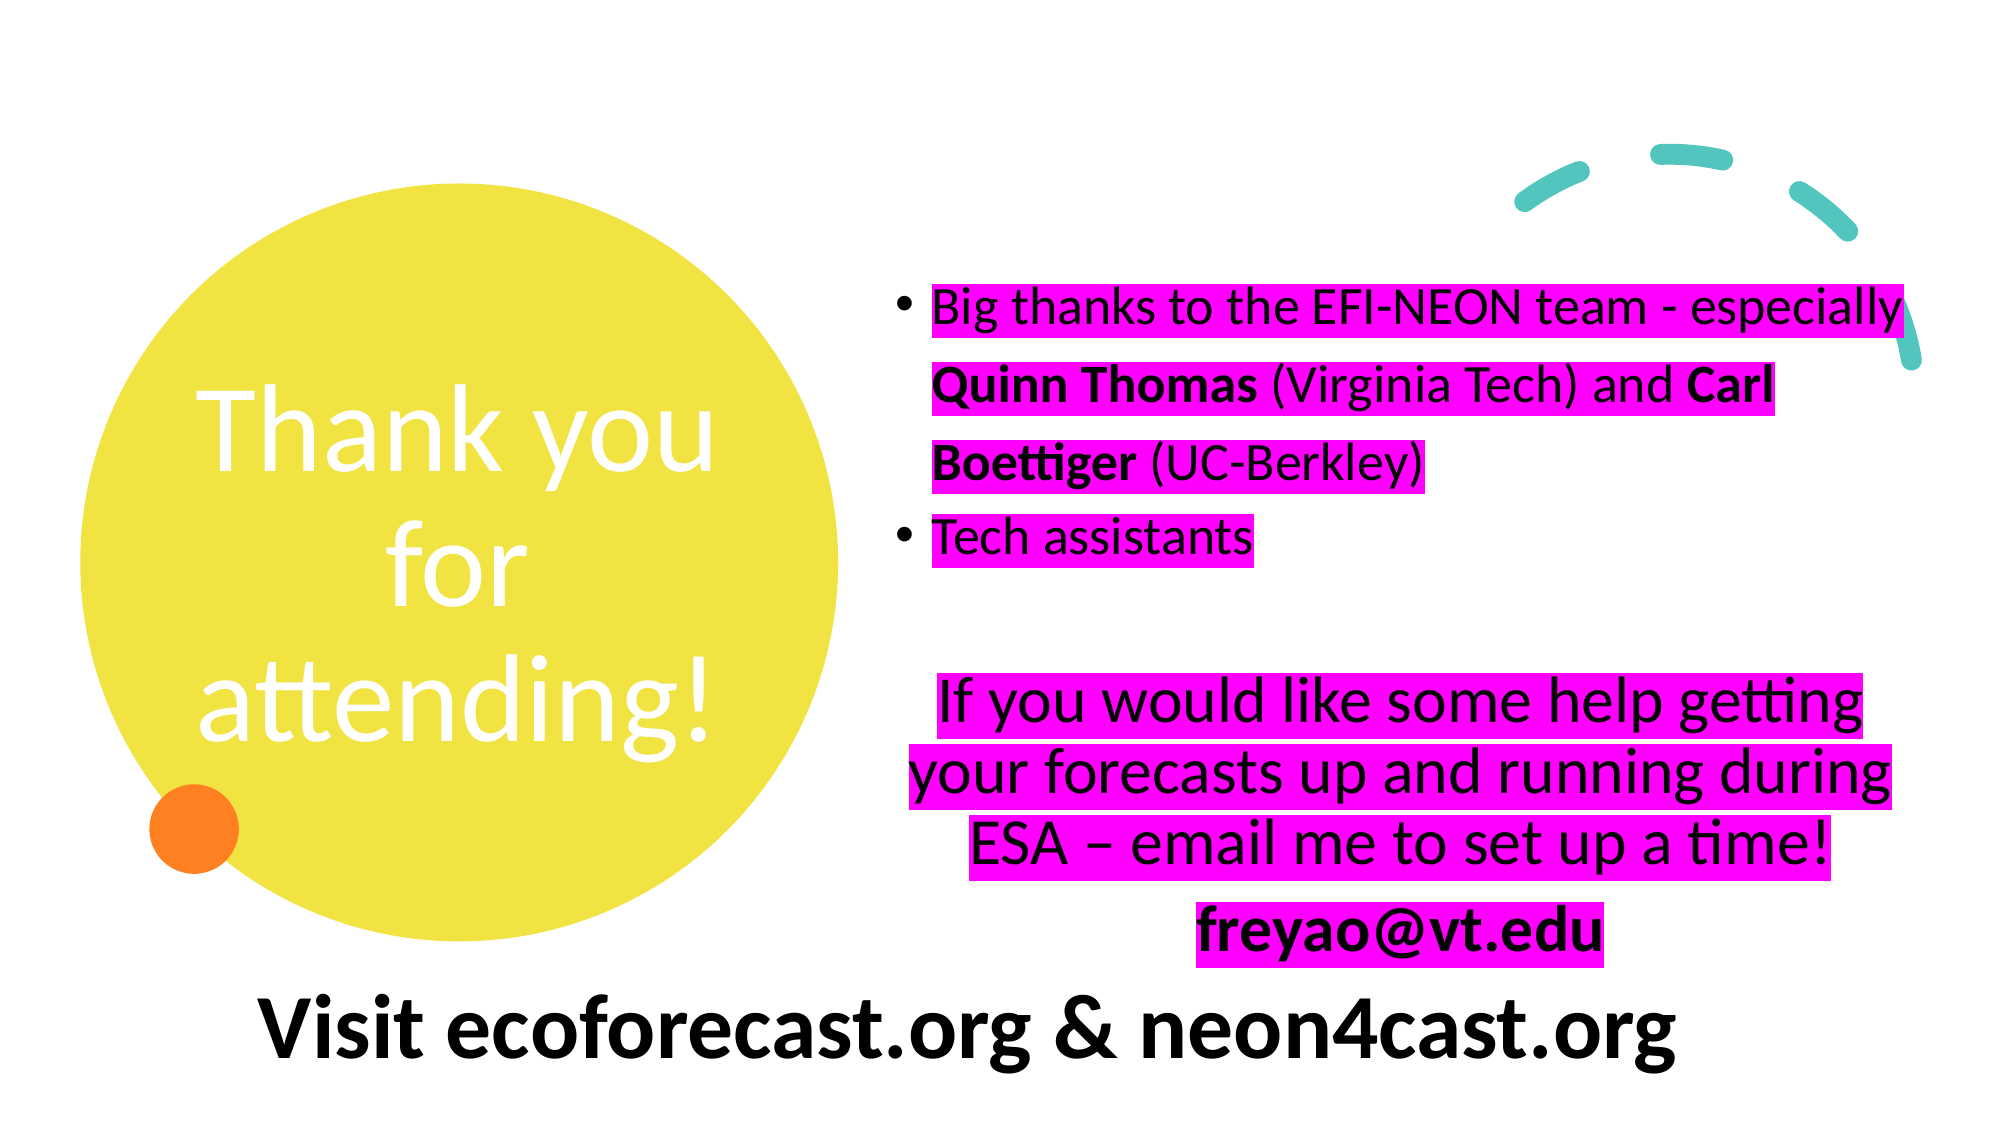

# Thank you for attending!
Big thanks to the EFI-NEON team - especially Quinn Thomas (Virginia Tech) and Carl Boettiger (UC-Berkley)
Tech assistants

If you would like some help getting your forecasts up and running during ESA – email me to set up a time!
freyao@vt.edu

Visit ecoforecast.org & neon4cast.org